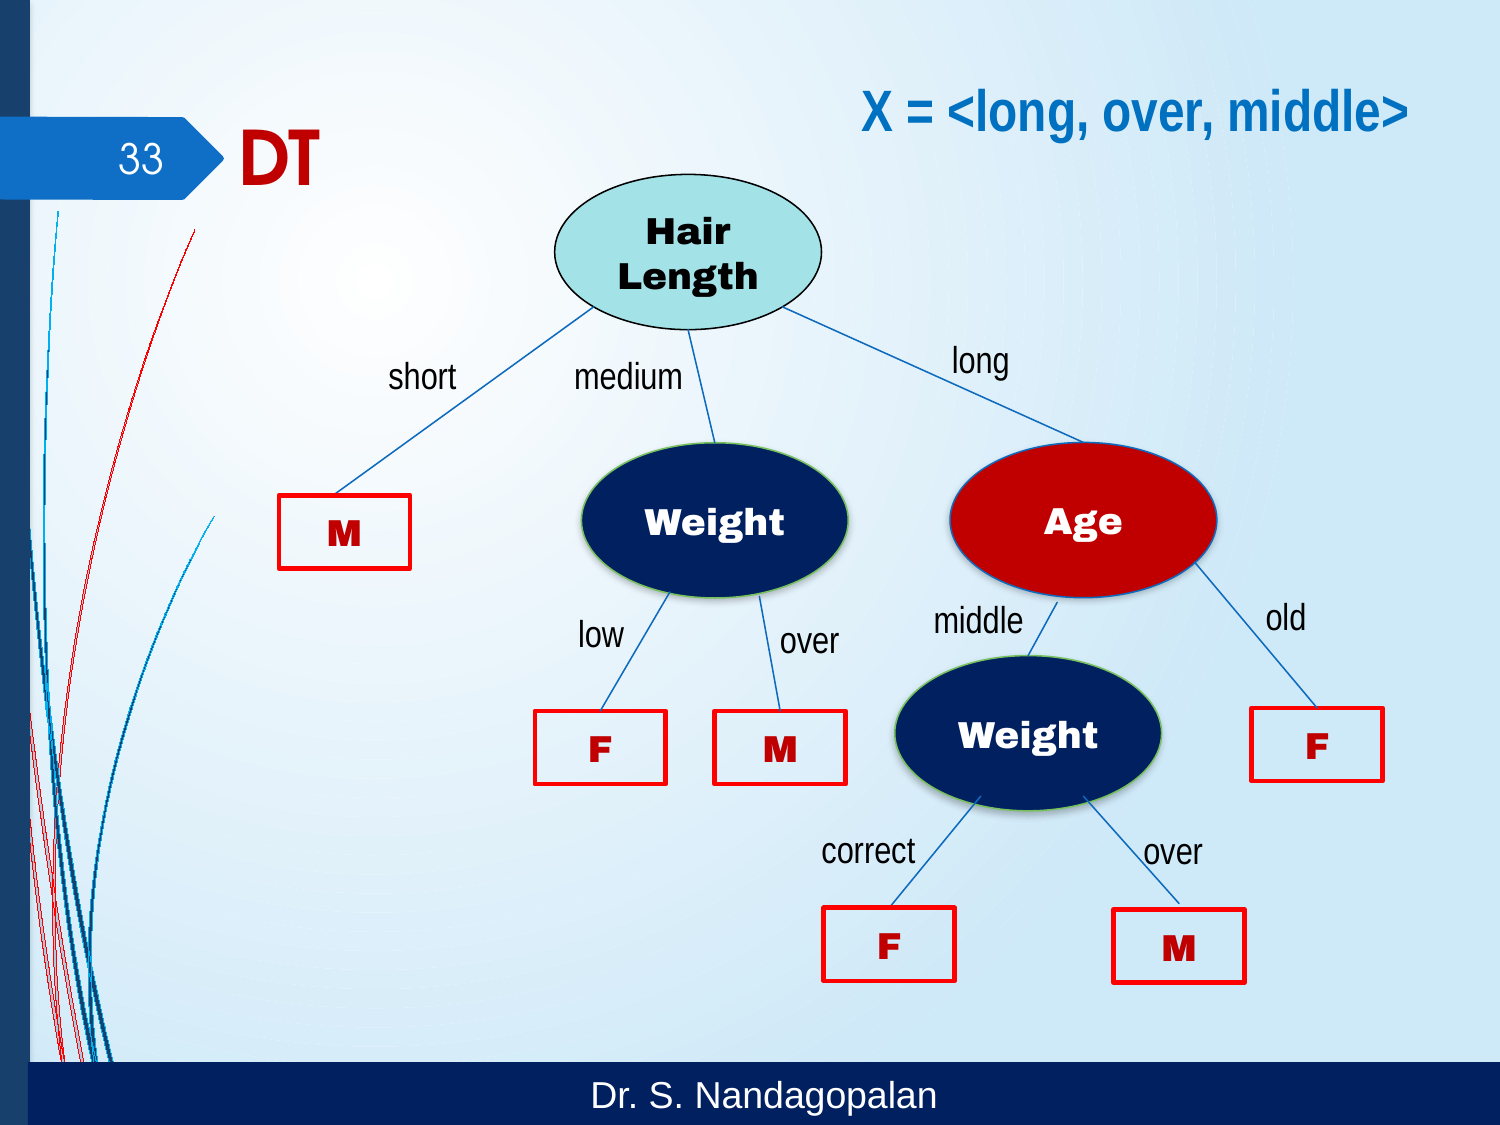

X = <long, over, middle>
# DT
33
Hair Length
long
short
medium
Age
Weight
M
old
middle
low
over
Weight
F
F
M
correct
over
F
M